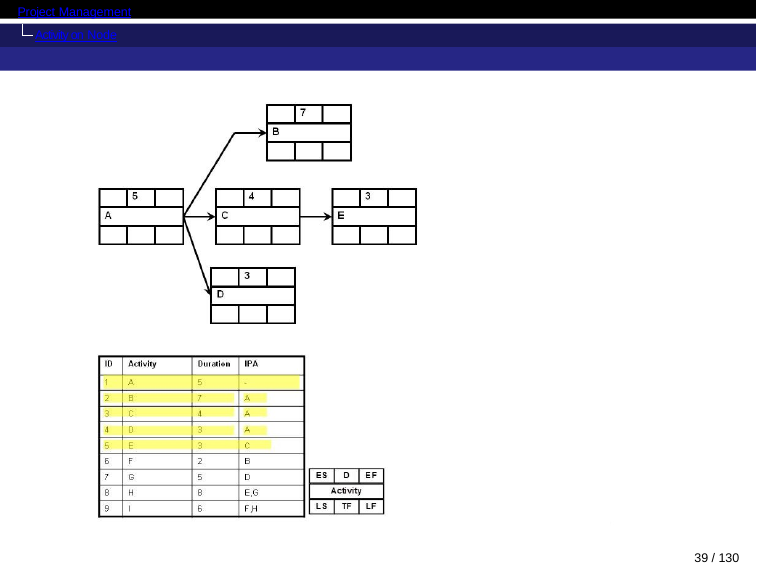

Project Management

Activity on Node

39 / 130